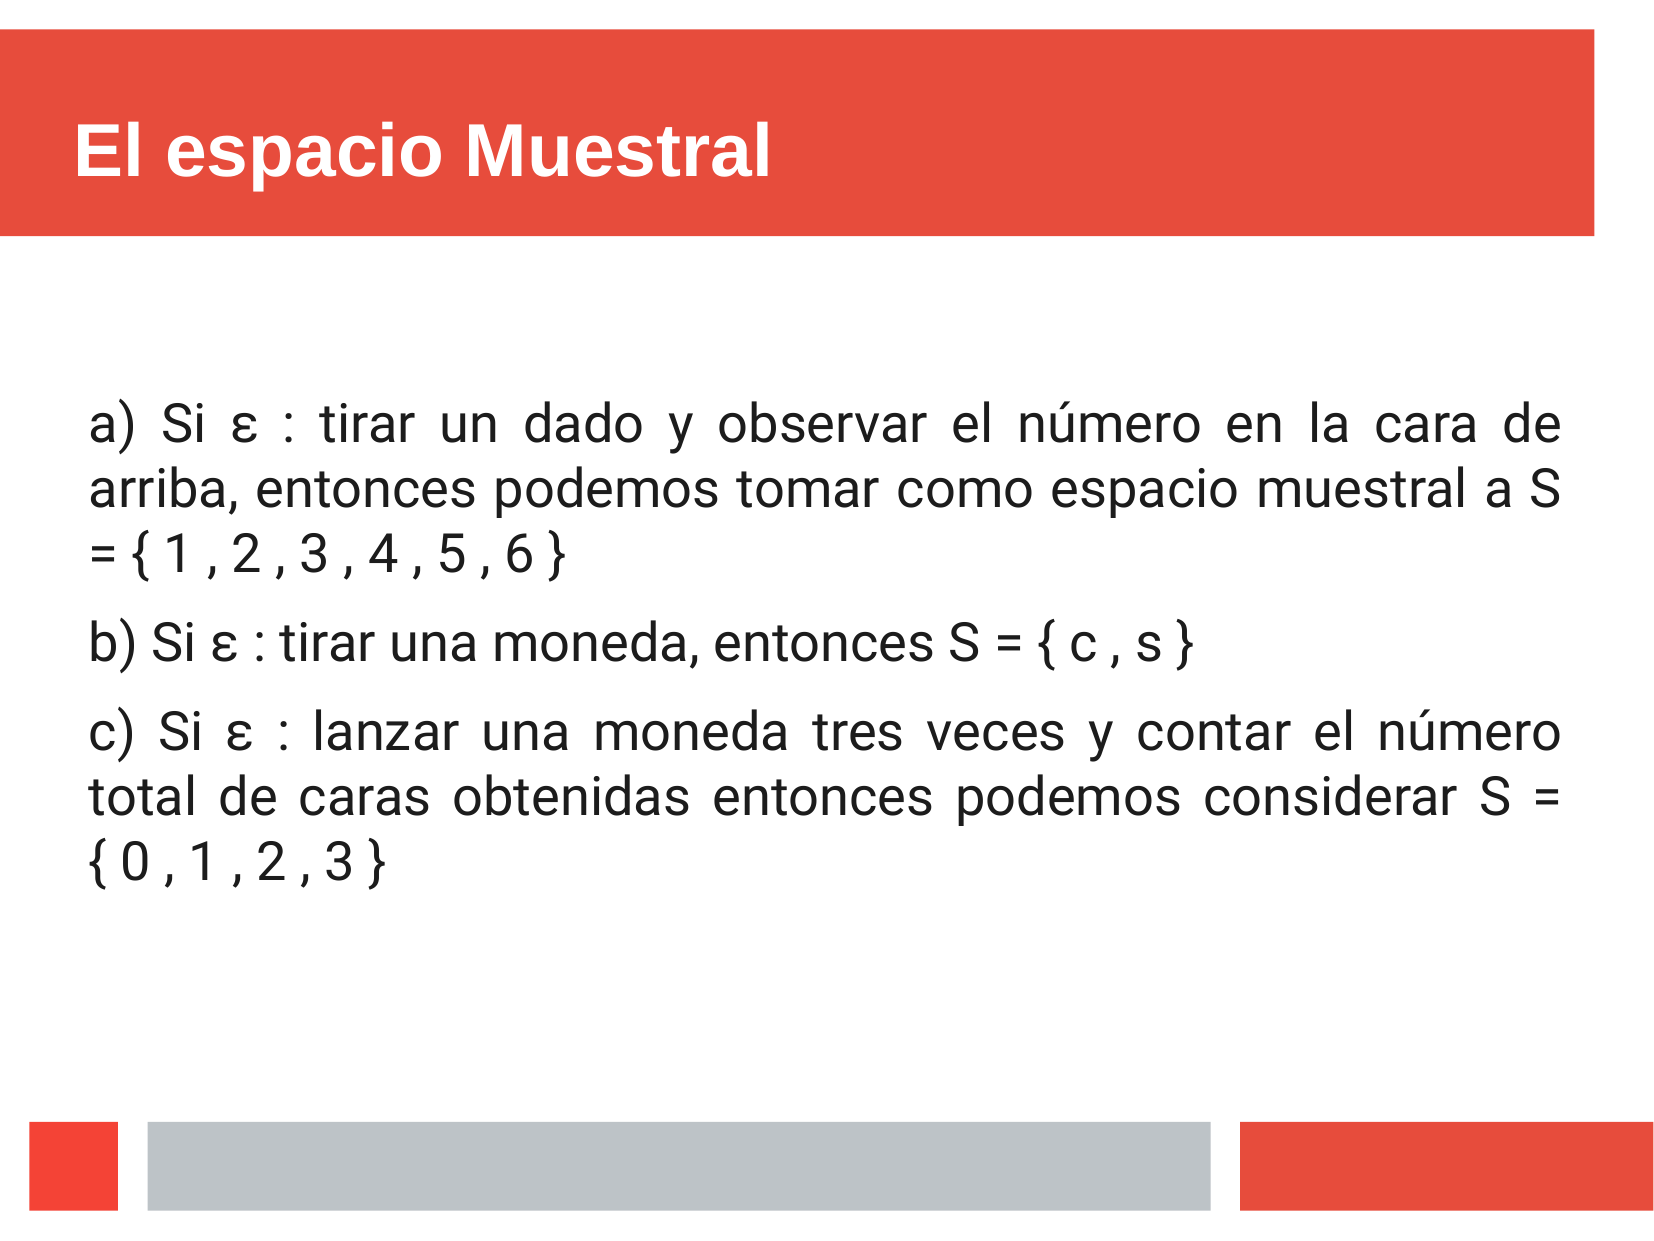

# El espacio Muestral
a) Si ε : tirar un dado y observar el número en la cara de arriba, entonces podemos tomar como espacio muestral a S = { 1 , 2 , 3 , 4 , 5 , 6 }
b) Si ε : tirar una moneda, entonces S = { c , s }
c) Si ε : lanzar una moneda tres veces y contar el número total de caras obtenidas entonces podemos considerar S = { 0 , 1 , 2 , 3 }